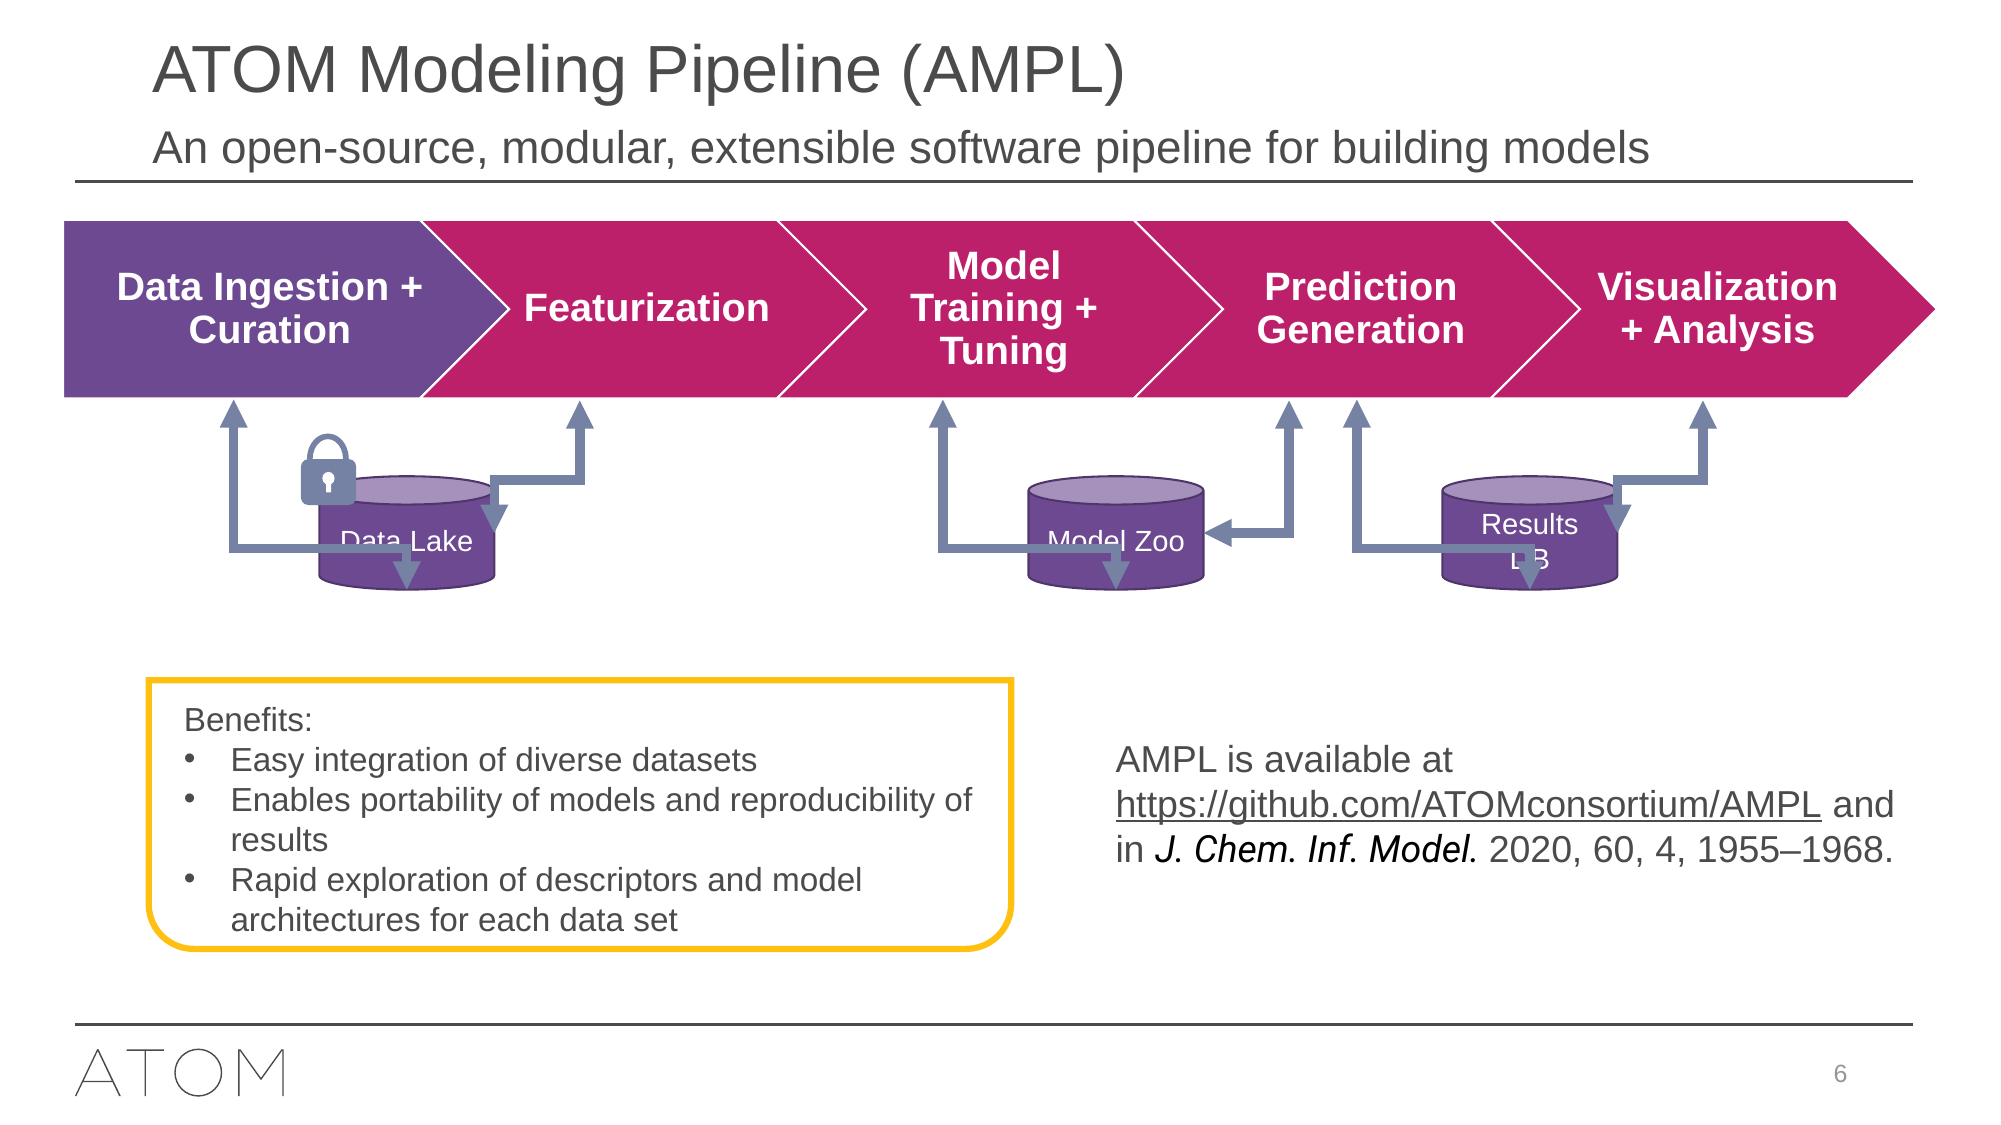

# ATOM Modeling Pipeline (AMPL)
An open-source, modular, extensible software pipeline for building models
Data Ingestion + Curation
Featurization
Model Training + Tuning
Prediction Generation
Visualization + Analysis
Results DB
Data Lake
Model Zoo

Benefits:
Easy integration of diverse datasets
Enables portability of models and reproducibility of results
Rapid exploration of descriptors and model architectures for each data set
AMPL is available at https://github.com/ATOMconsortium/AMPL and in J. Chem. Inf. Model. 2020, 60, 4, 1955–1968.
6